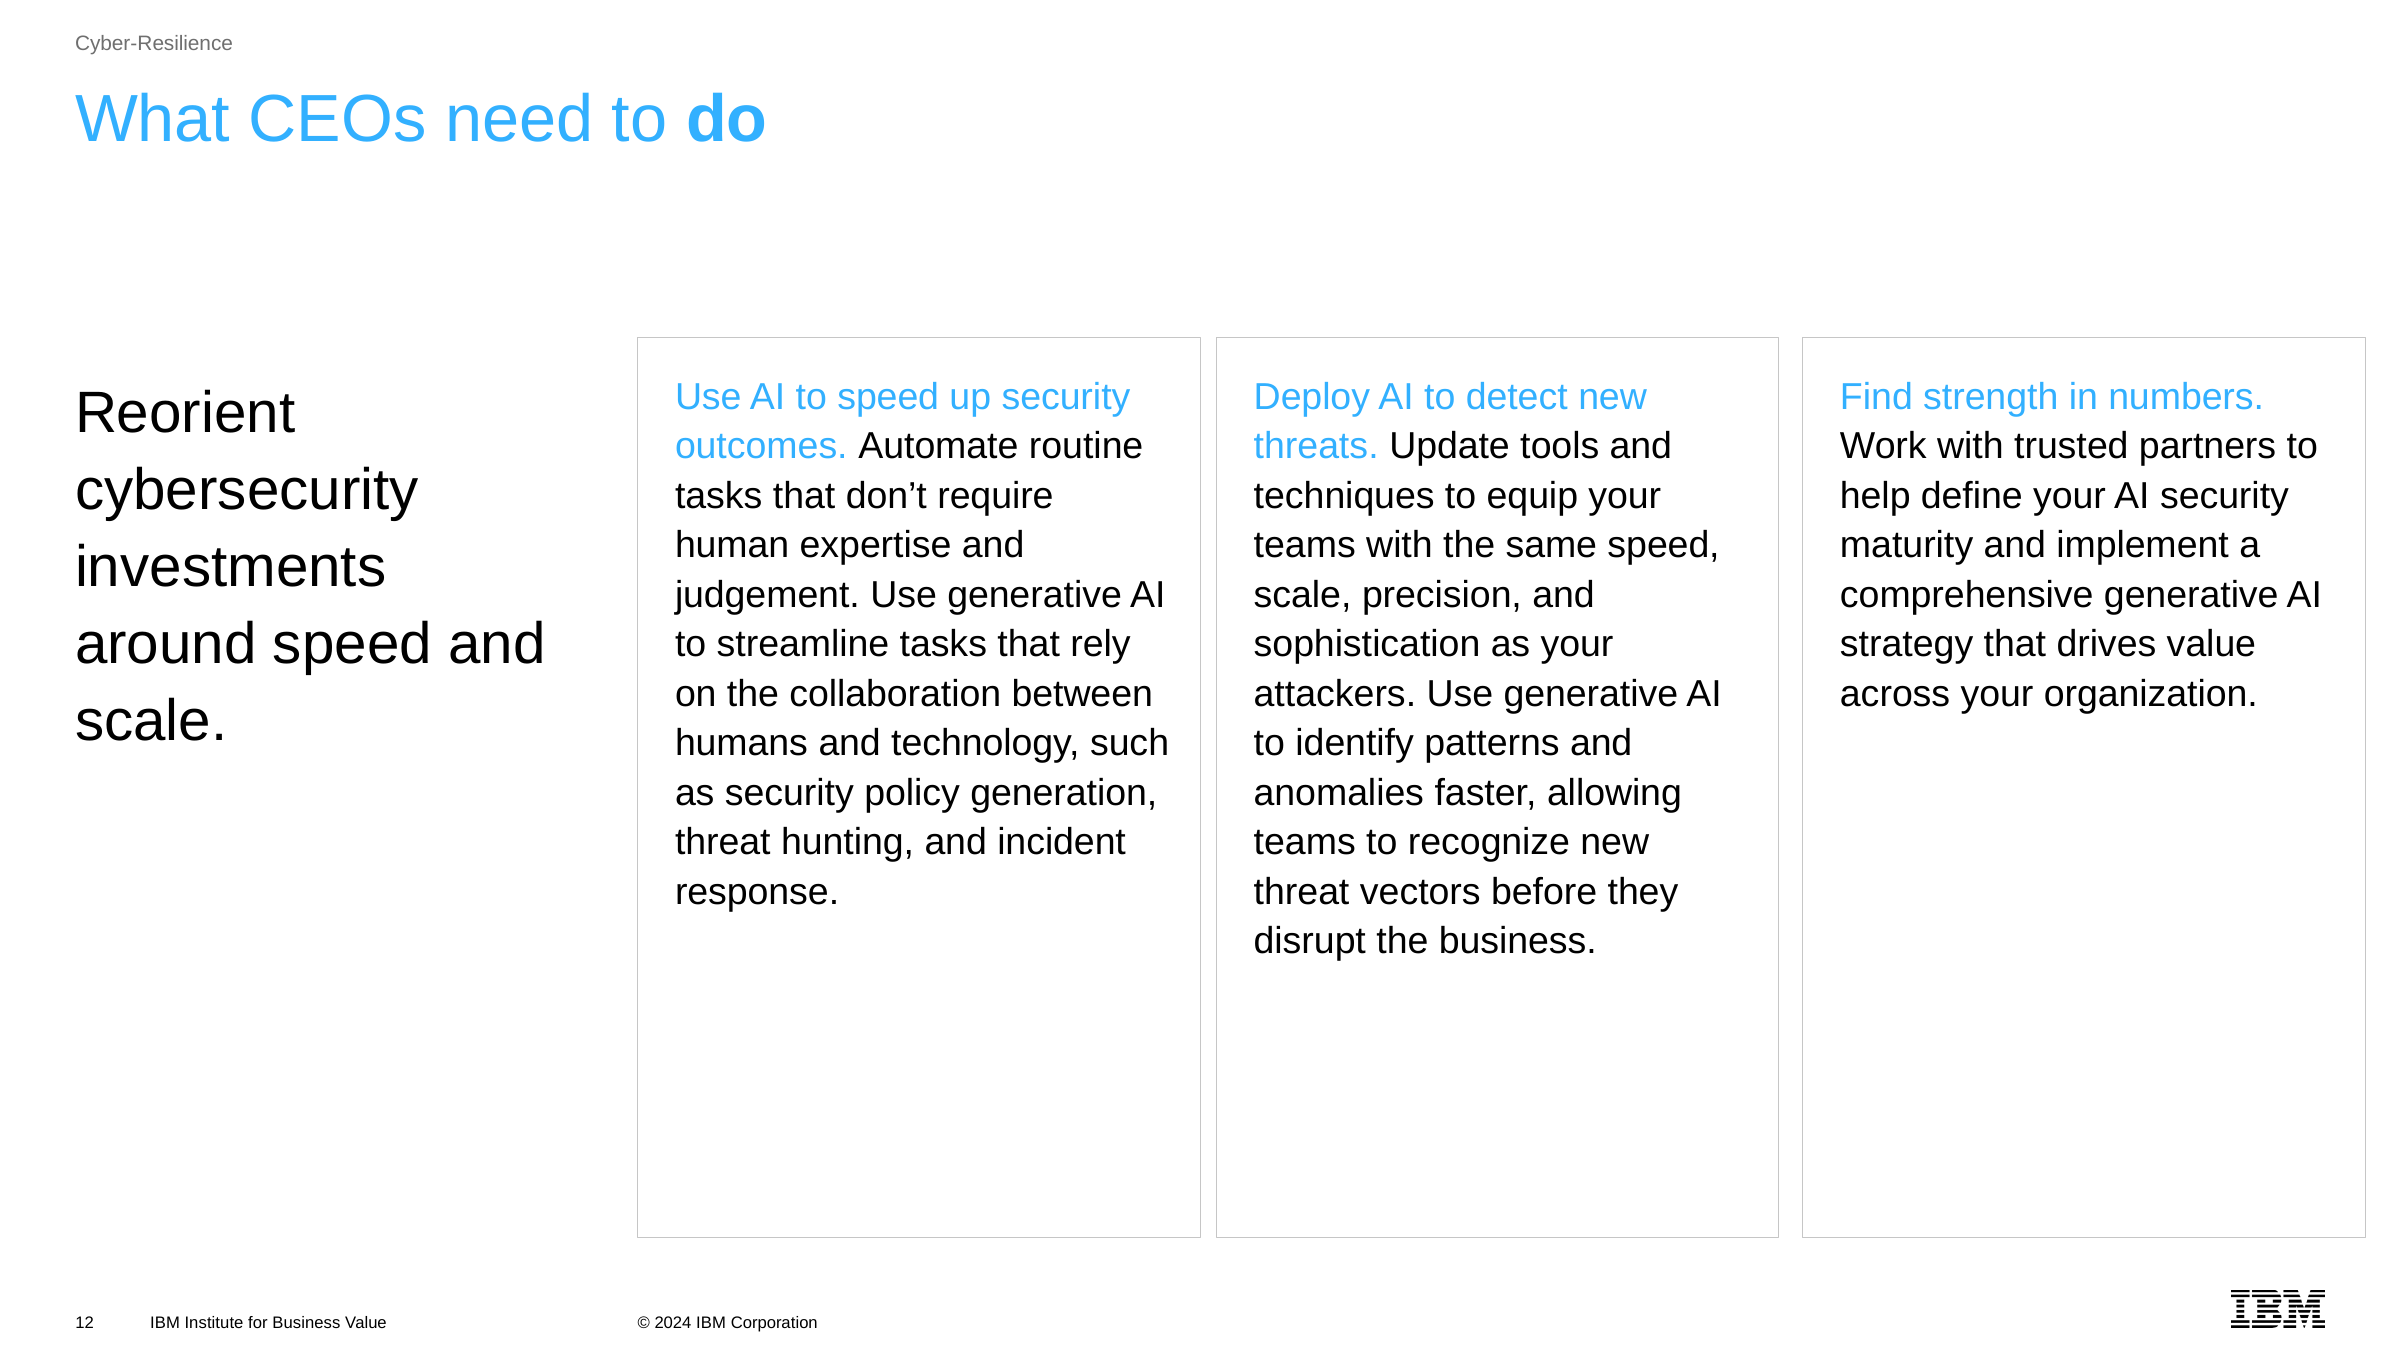

Cyber-Resilience
# What CEOs need to do
Reorient cybersecurity investments around speed and scale.
Use AI to speed up security outcomes. Automate routine tasks that don’t require human expertise and judgement. Use generative AI to streamline tasks that rely on the collaboration between humans and technology, such as security policy generation, threat hunting, and incident response.
Deploy AI to detect new threats. Update tools and techniques to equip your teams with the same speed, scale, precision, and sophistication as your attackers. Use generative AI to identify patterns and anomalies faster, allowing teams to recognize new threat vectors before they disrupt the business.
Find strength in numbers. Work with trusted partners to help define your AI security maturity and implement a comprehensive generative AI strategy that drives value across your organization.